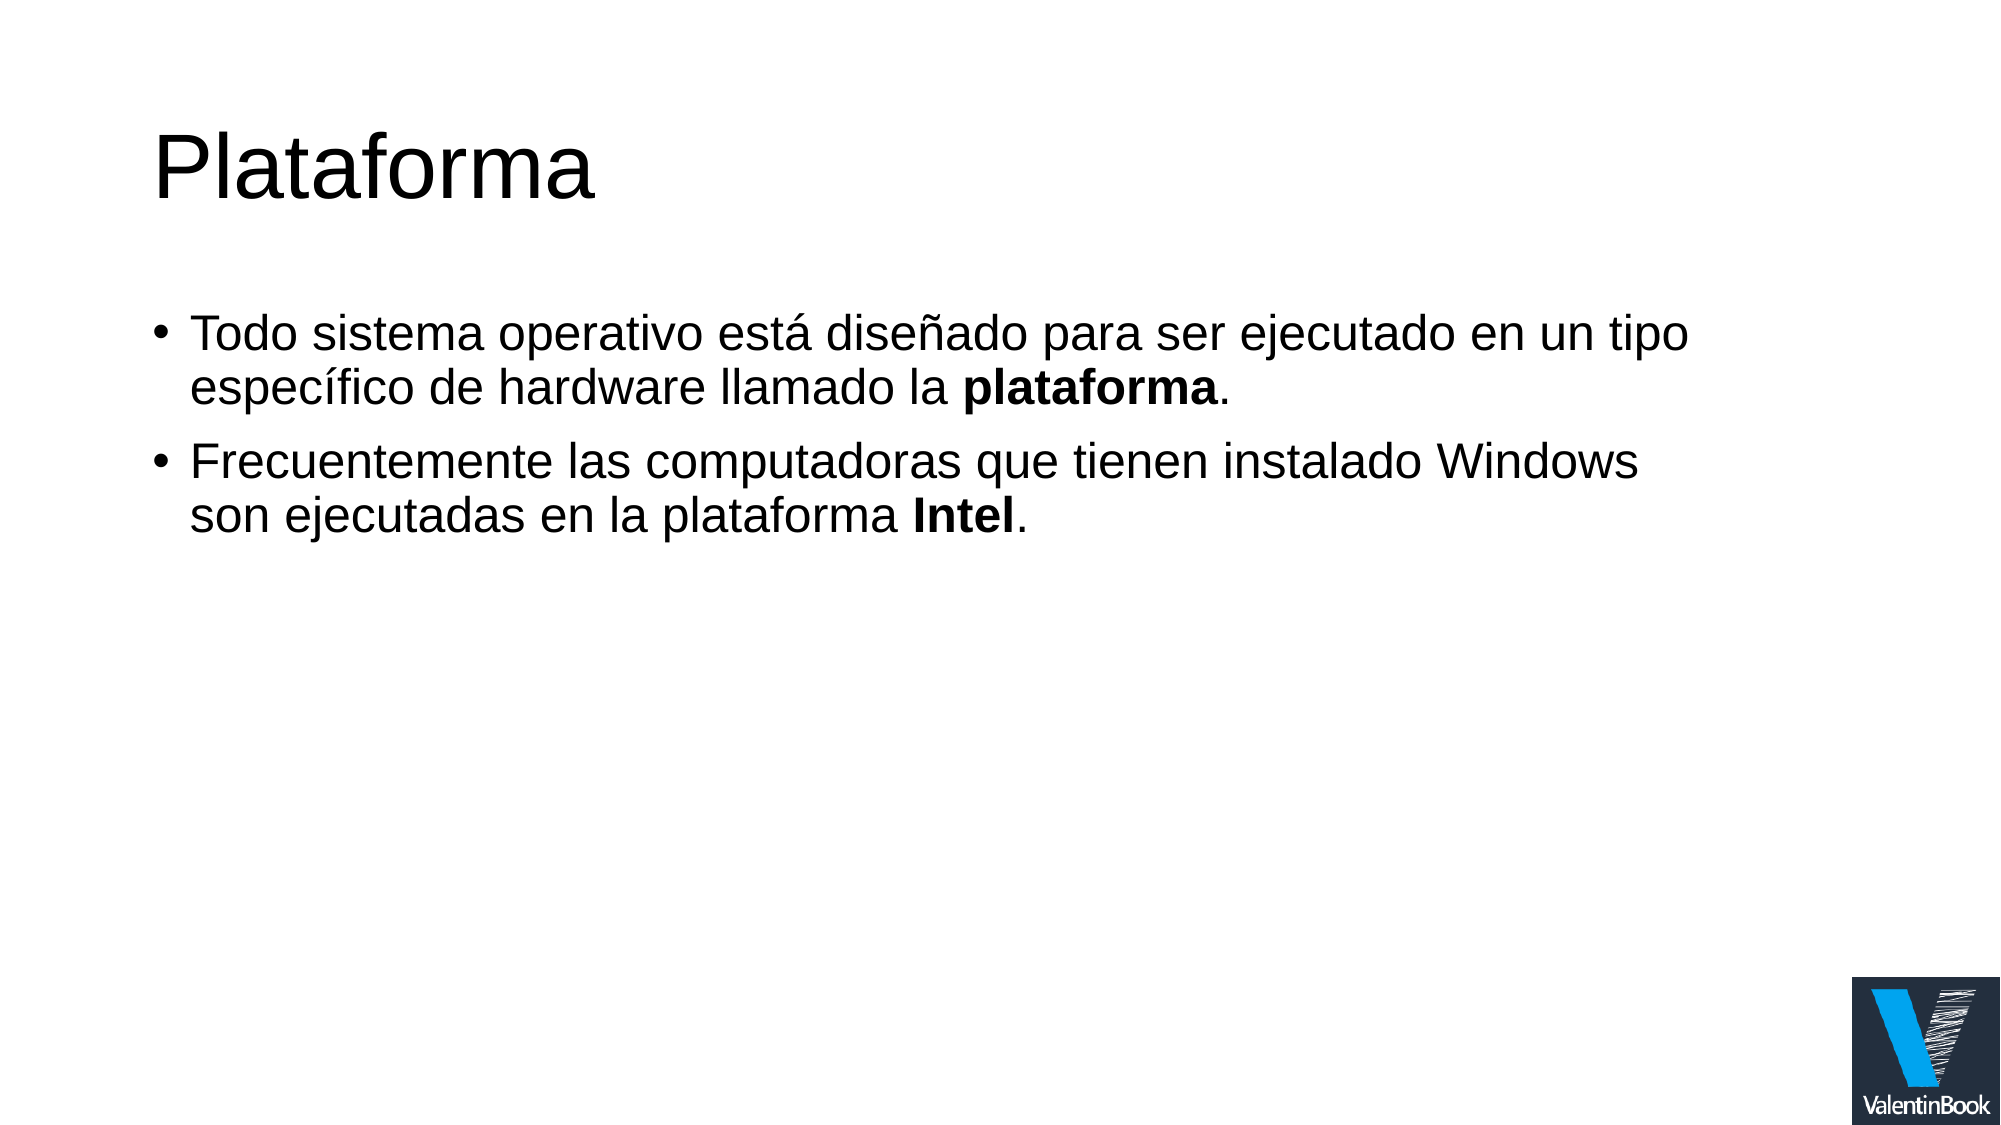

# Plataforma
Todo sistema operativo está diseñado para ser ejecutado en un tipo específico de hardware llamado la plataforma.
Frecuentemente las computadoras que tienen instalado Windows son ejecutadas en la plataforma Intel.